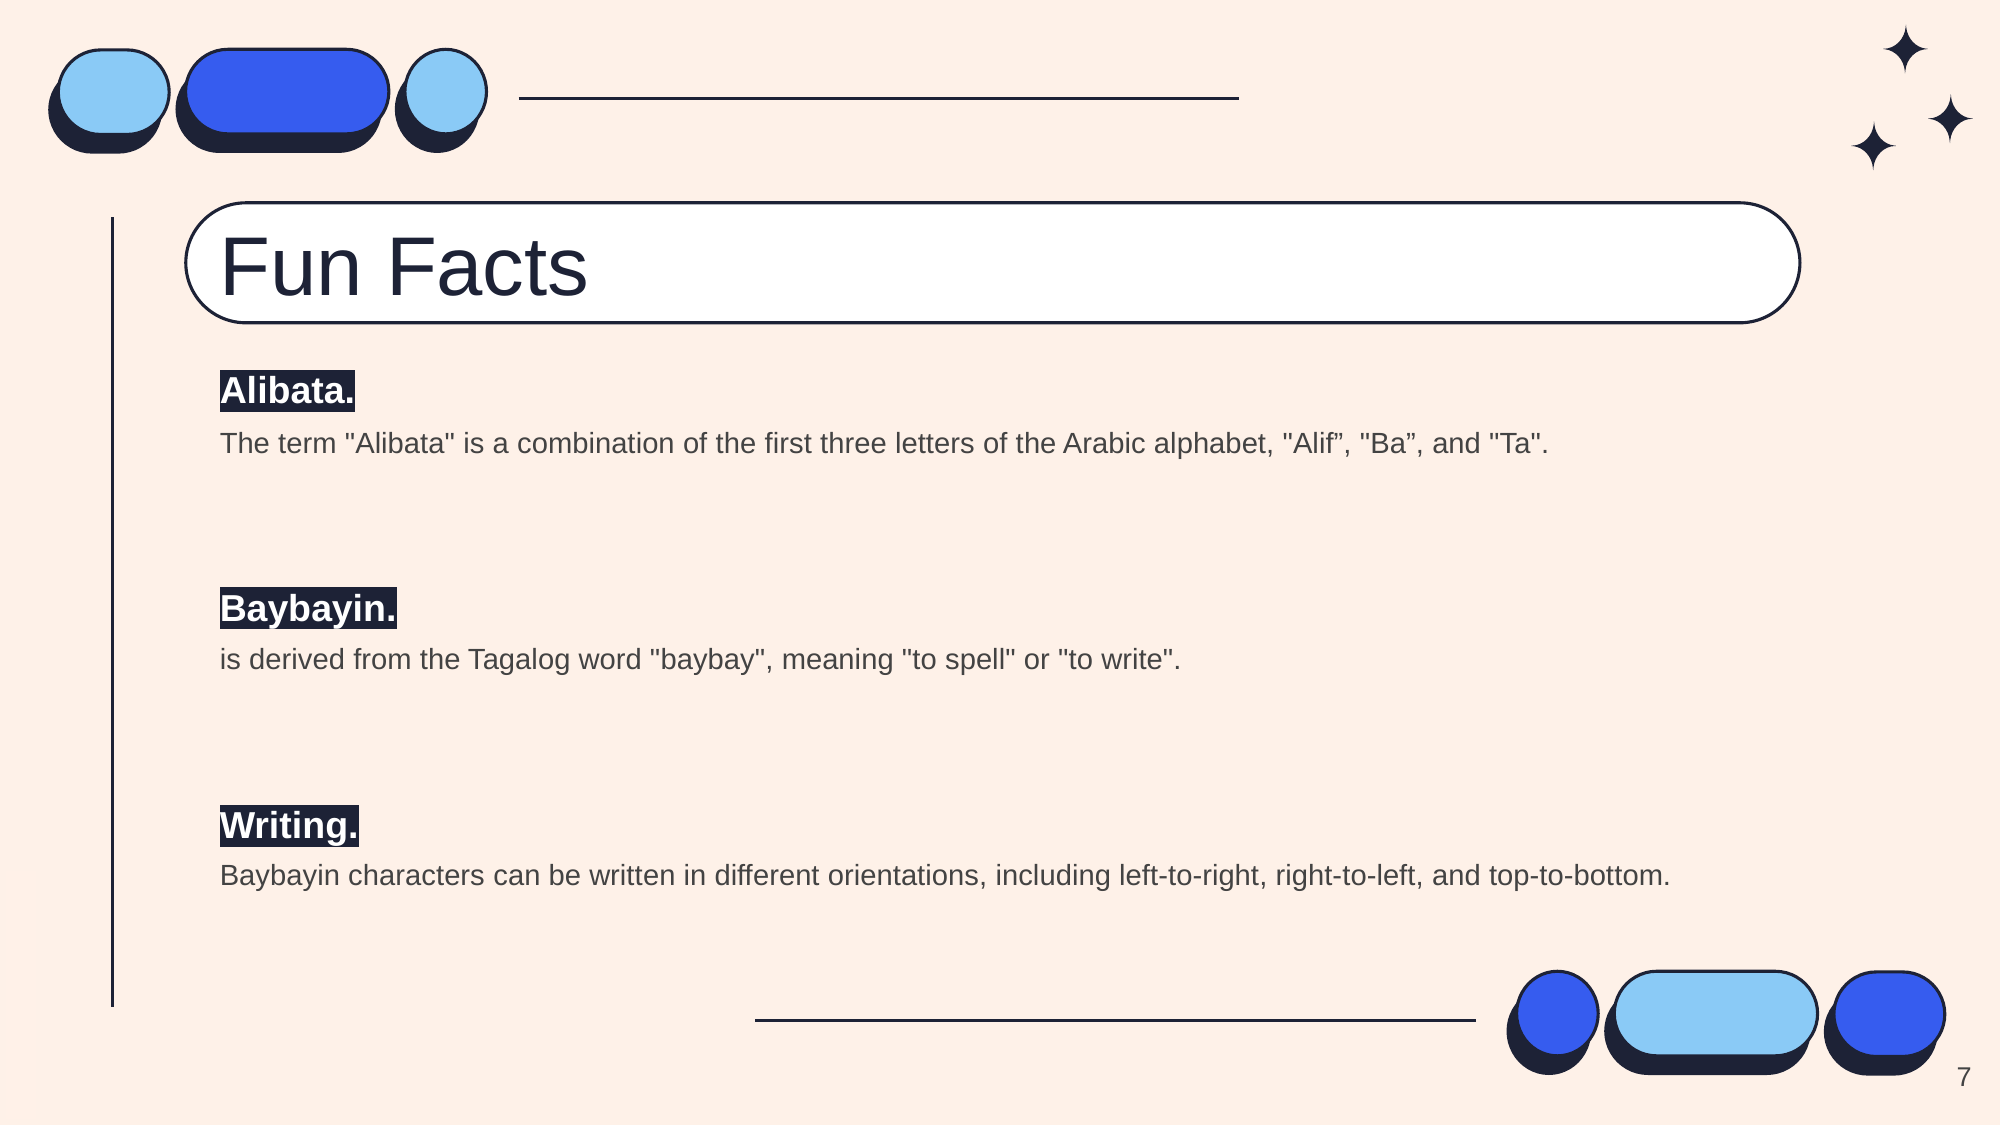

# Fun Facts
Alibata.
The term "Alibata" is a combination of the first three letters of the Arabic alphabet, "Alif”, "Ba”, and "Ta".
Baybayin.
is derived from the Tagalog word "baybay", meaning "to spell" or "to write".
Writing.
Baybayin characters can be written in different orientations, including left-to-right, right-to-left, and top-to-bottom.

7